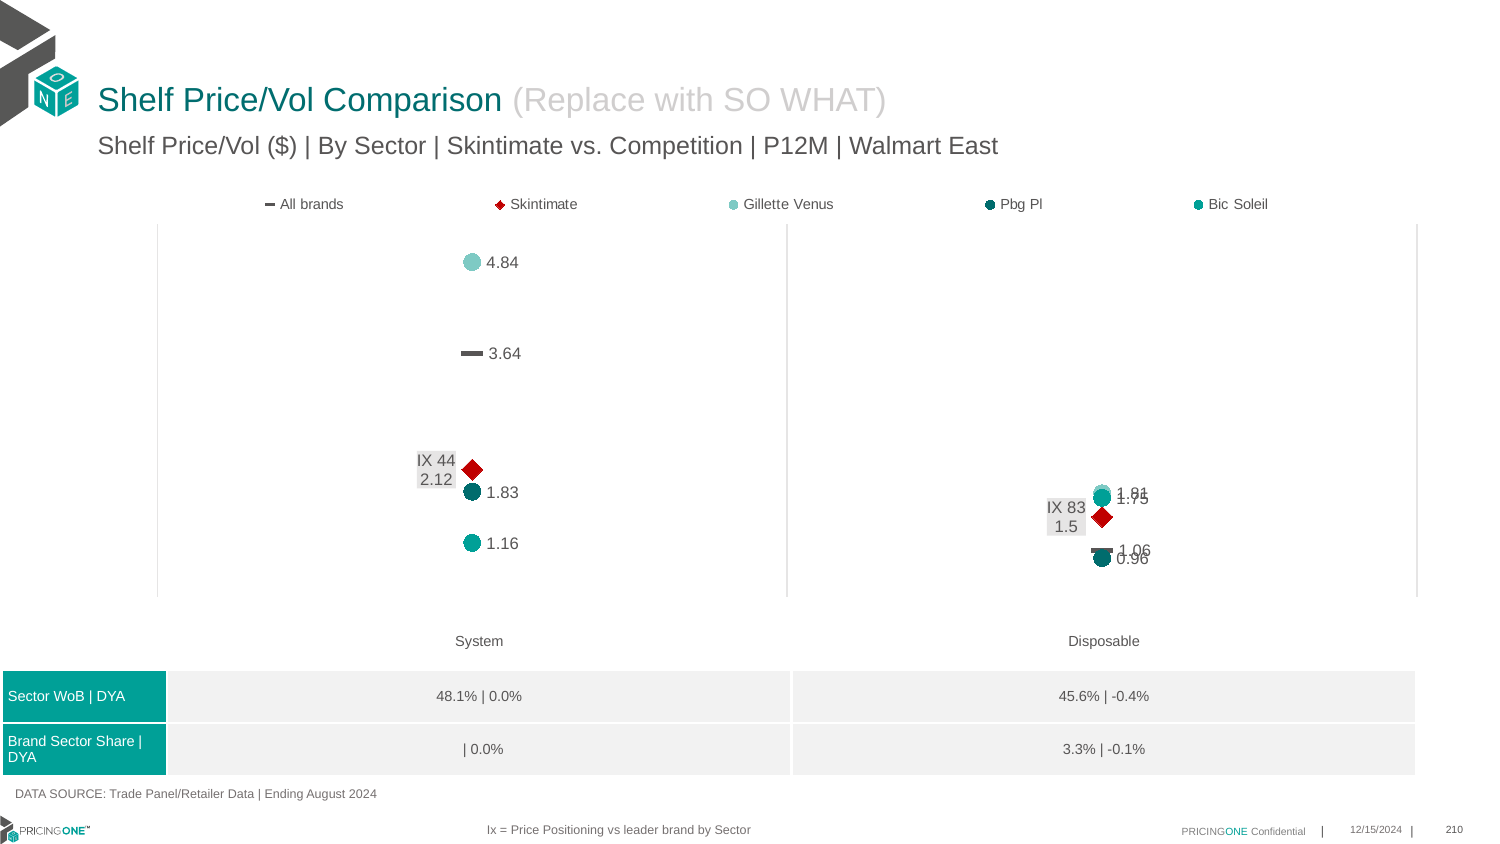

# Shelf Price/Vol Comparison (Replace with SO WHAT)
Shelf Price/Vol ($) | By Sector | Skintimate vs. Competition | P12M | Walmart East

### Chart

| Category | All brands | Skintimate | Gillette Venus | Pbg Pl | Bic Soleil |
|---|---|---|---|---|---|
| IX 44 | 3.64 | 2.12 | 4.84 | 1.83 | 1.16 |
| IX 83 | 1.06 | 1.5 | 1.81 | 0.96 | 1.75 |
|  | System | Disposable |
| --- | --- | --- |
| Sector WoB | DYA | 48.1% | 0.0% | 45.6% | -0.4% |
| Brand Sector Share | DYA | | 0.0% | 3.3% | -0.1% |
DATA SOURCE: Trade Panel/Retailer Data | Ending August 2024
Ix = Price Positioning vs leader brand by Sector
12/15/2024
210